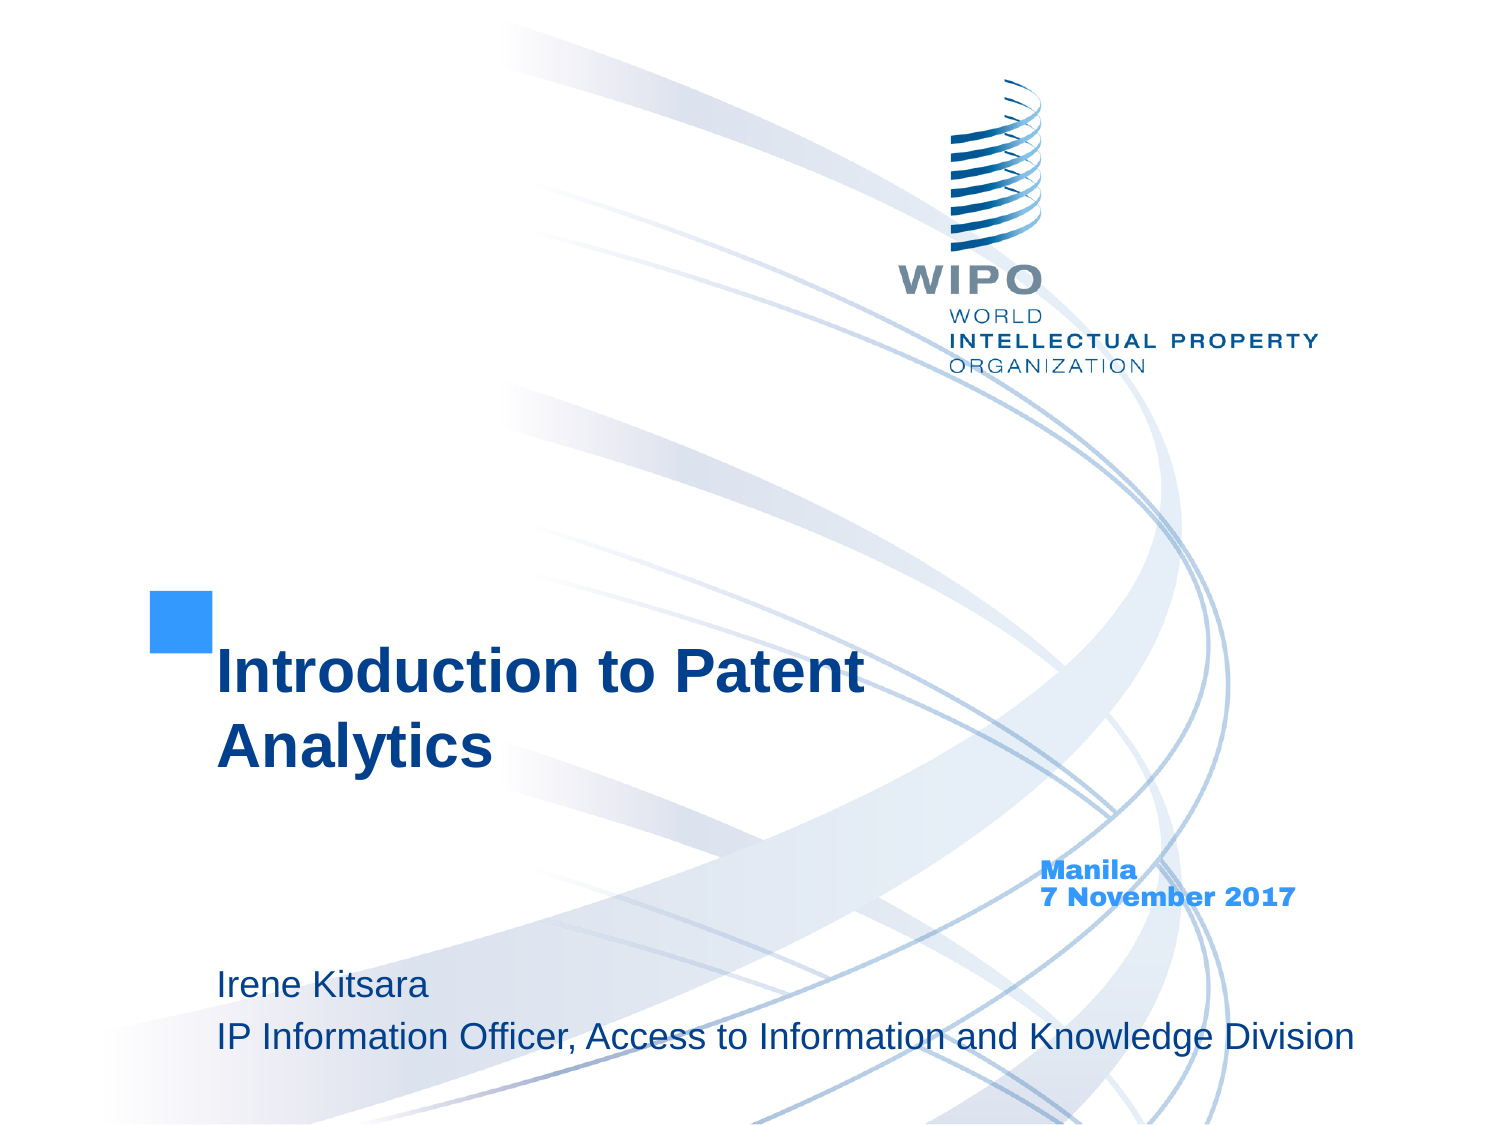

Introduction to Patent Analytics
Manila
7 November 2017
Irene Kitsara
IP Information Officer, Access to Information and Knowledge Division